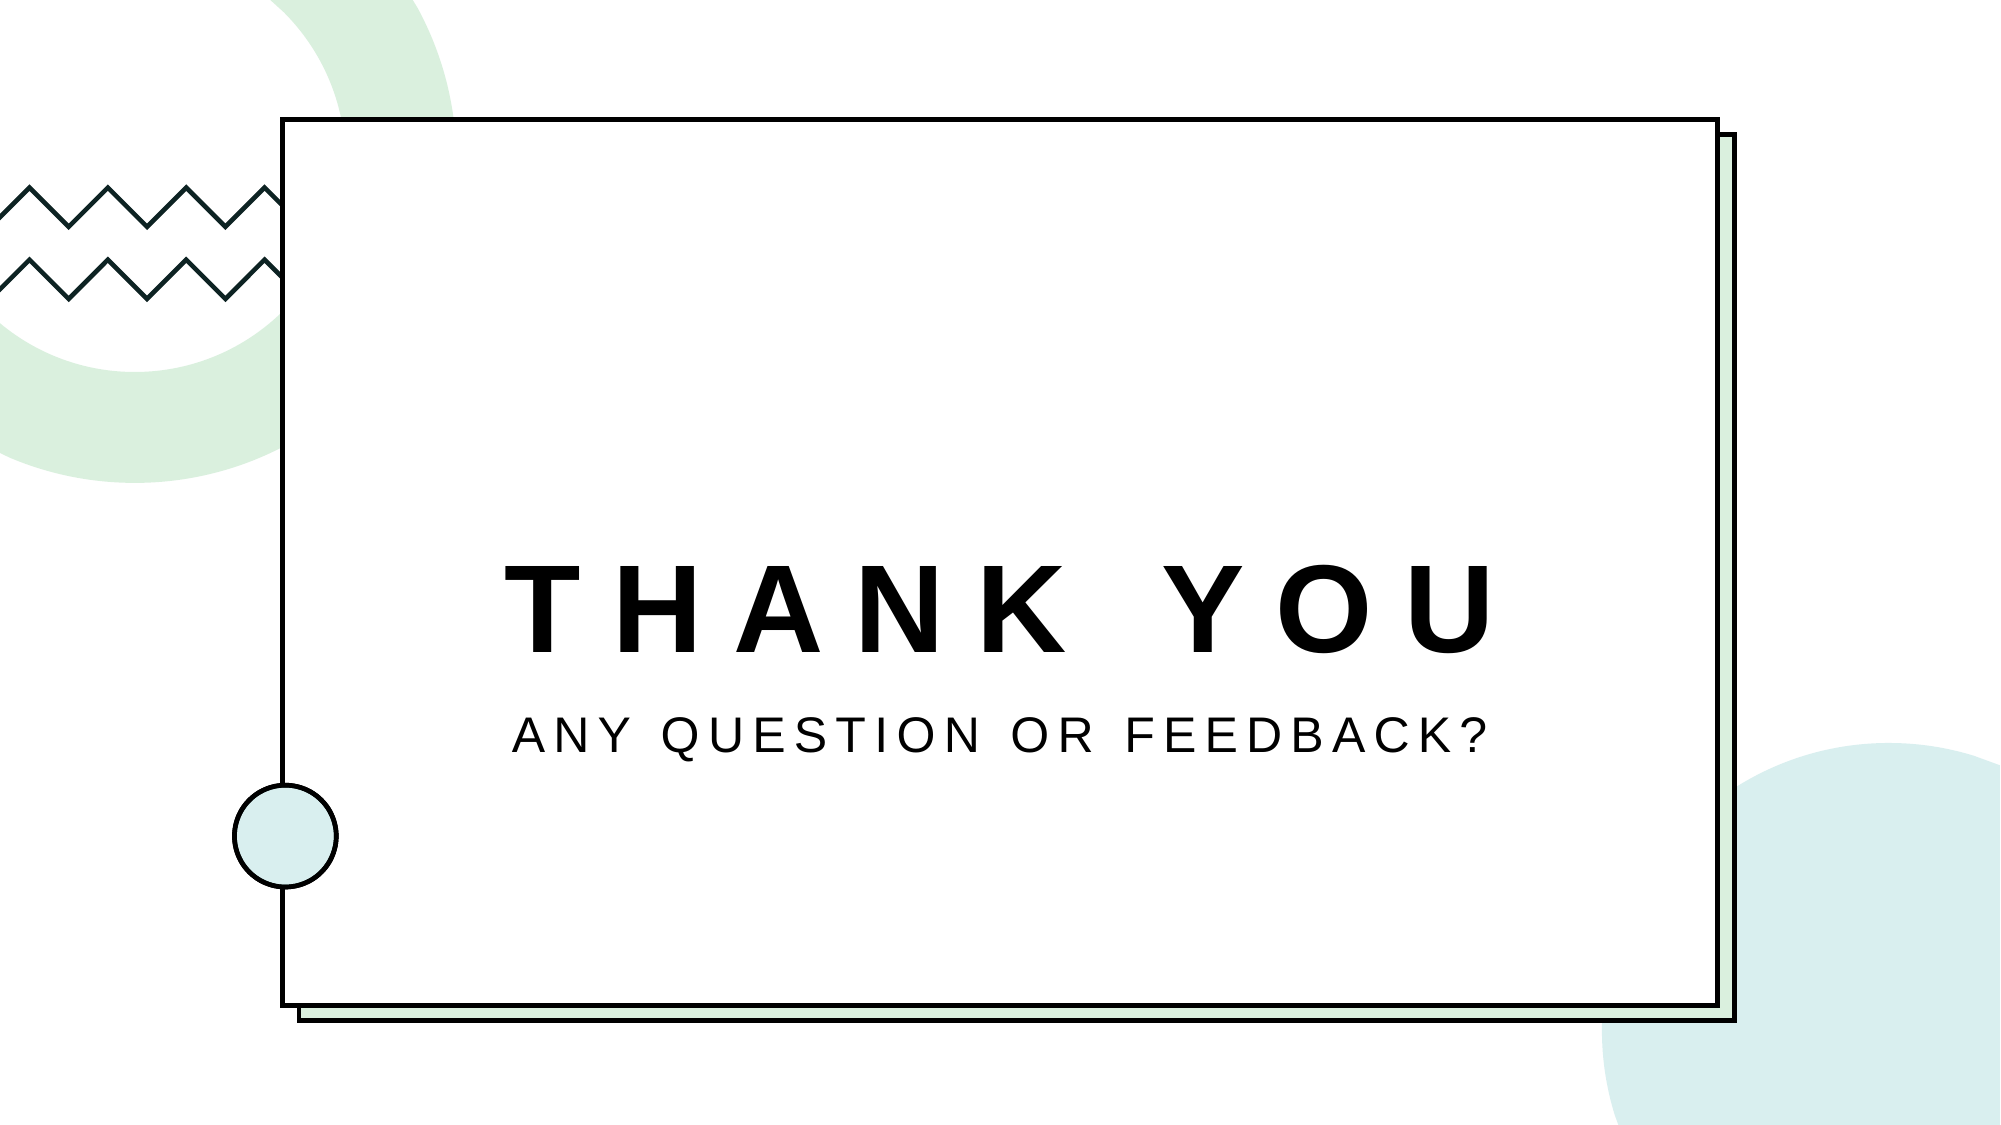

# Thank You

Any question or Feedback?